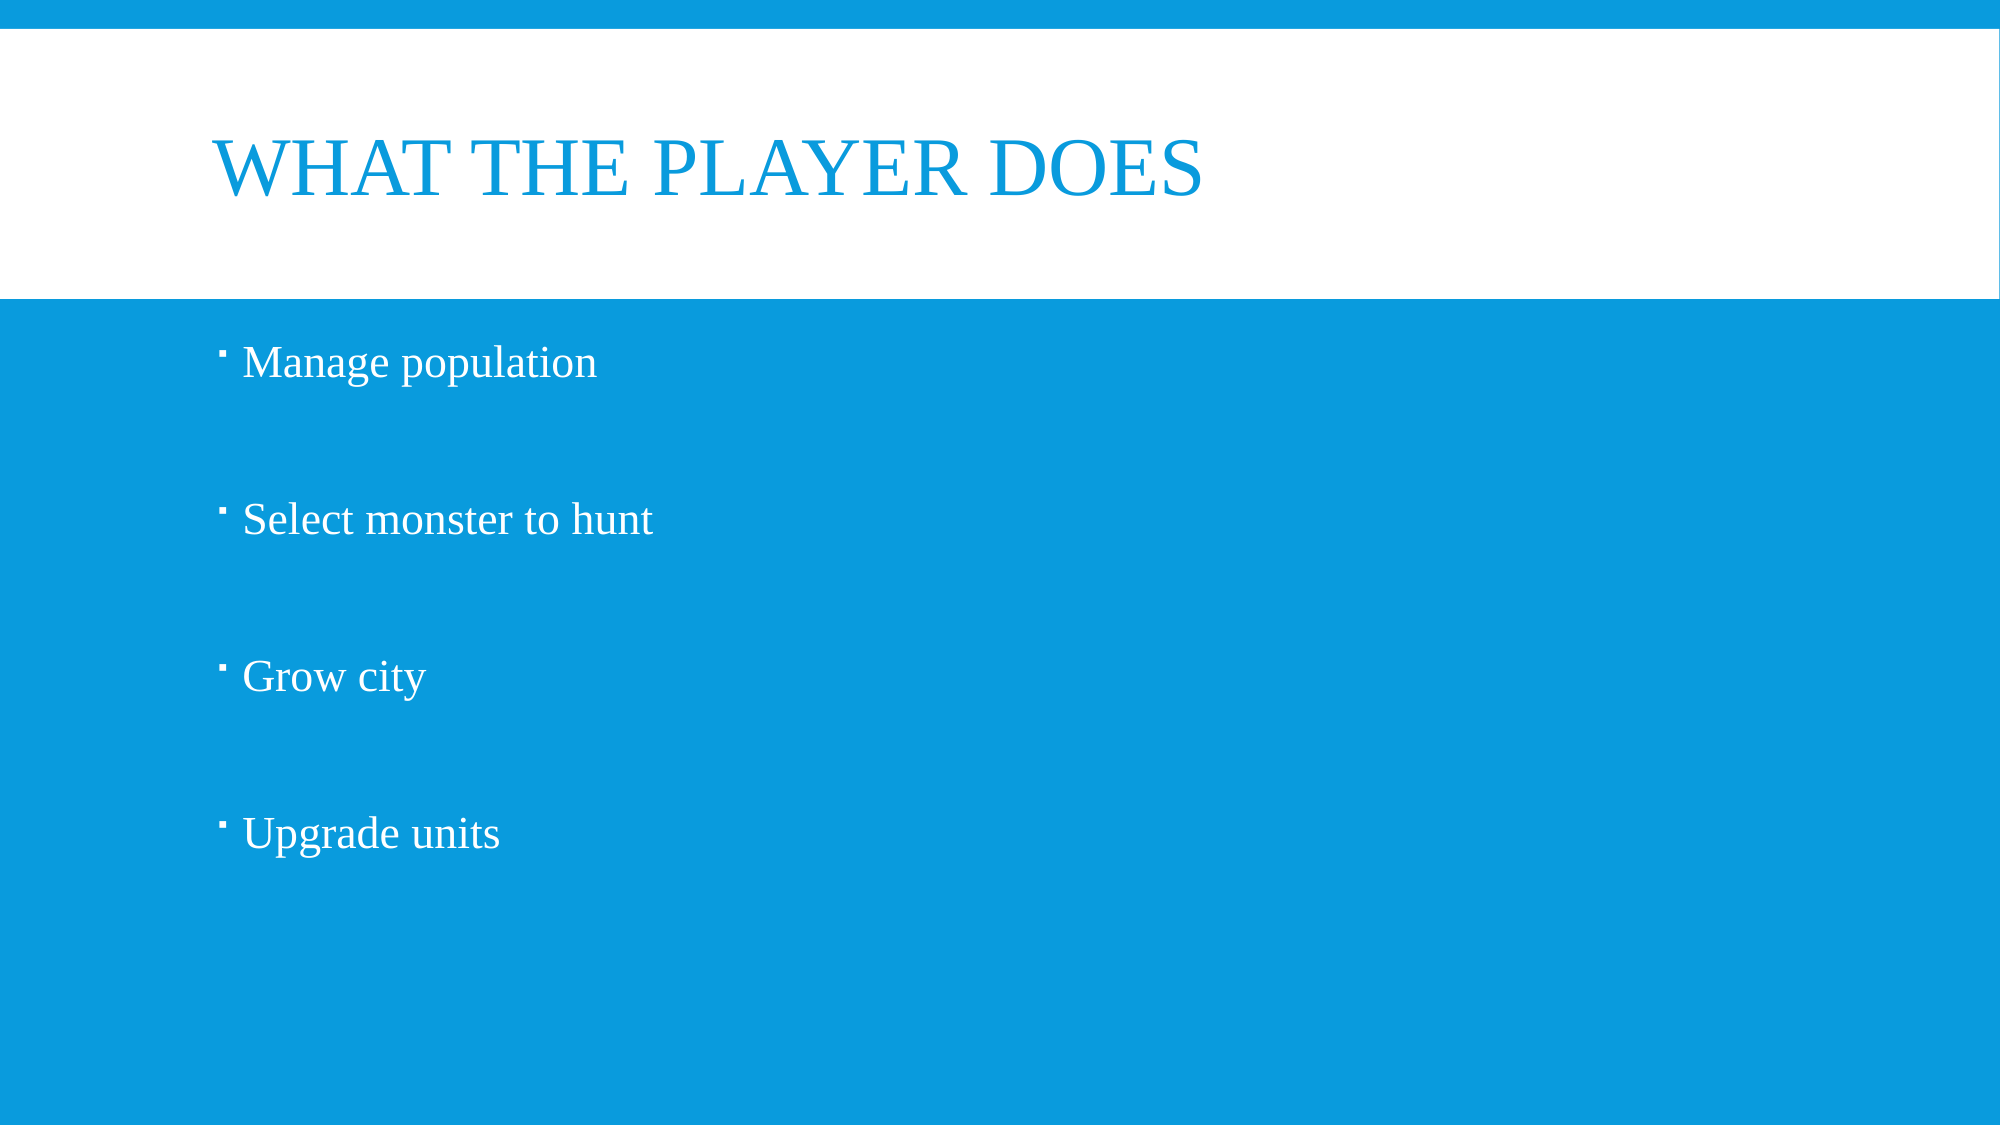

# What the player does
Manage population

Select monster to hunt

Grow city

Upgrade units